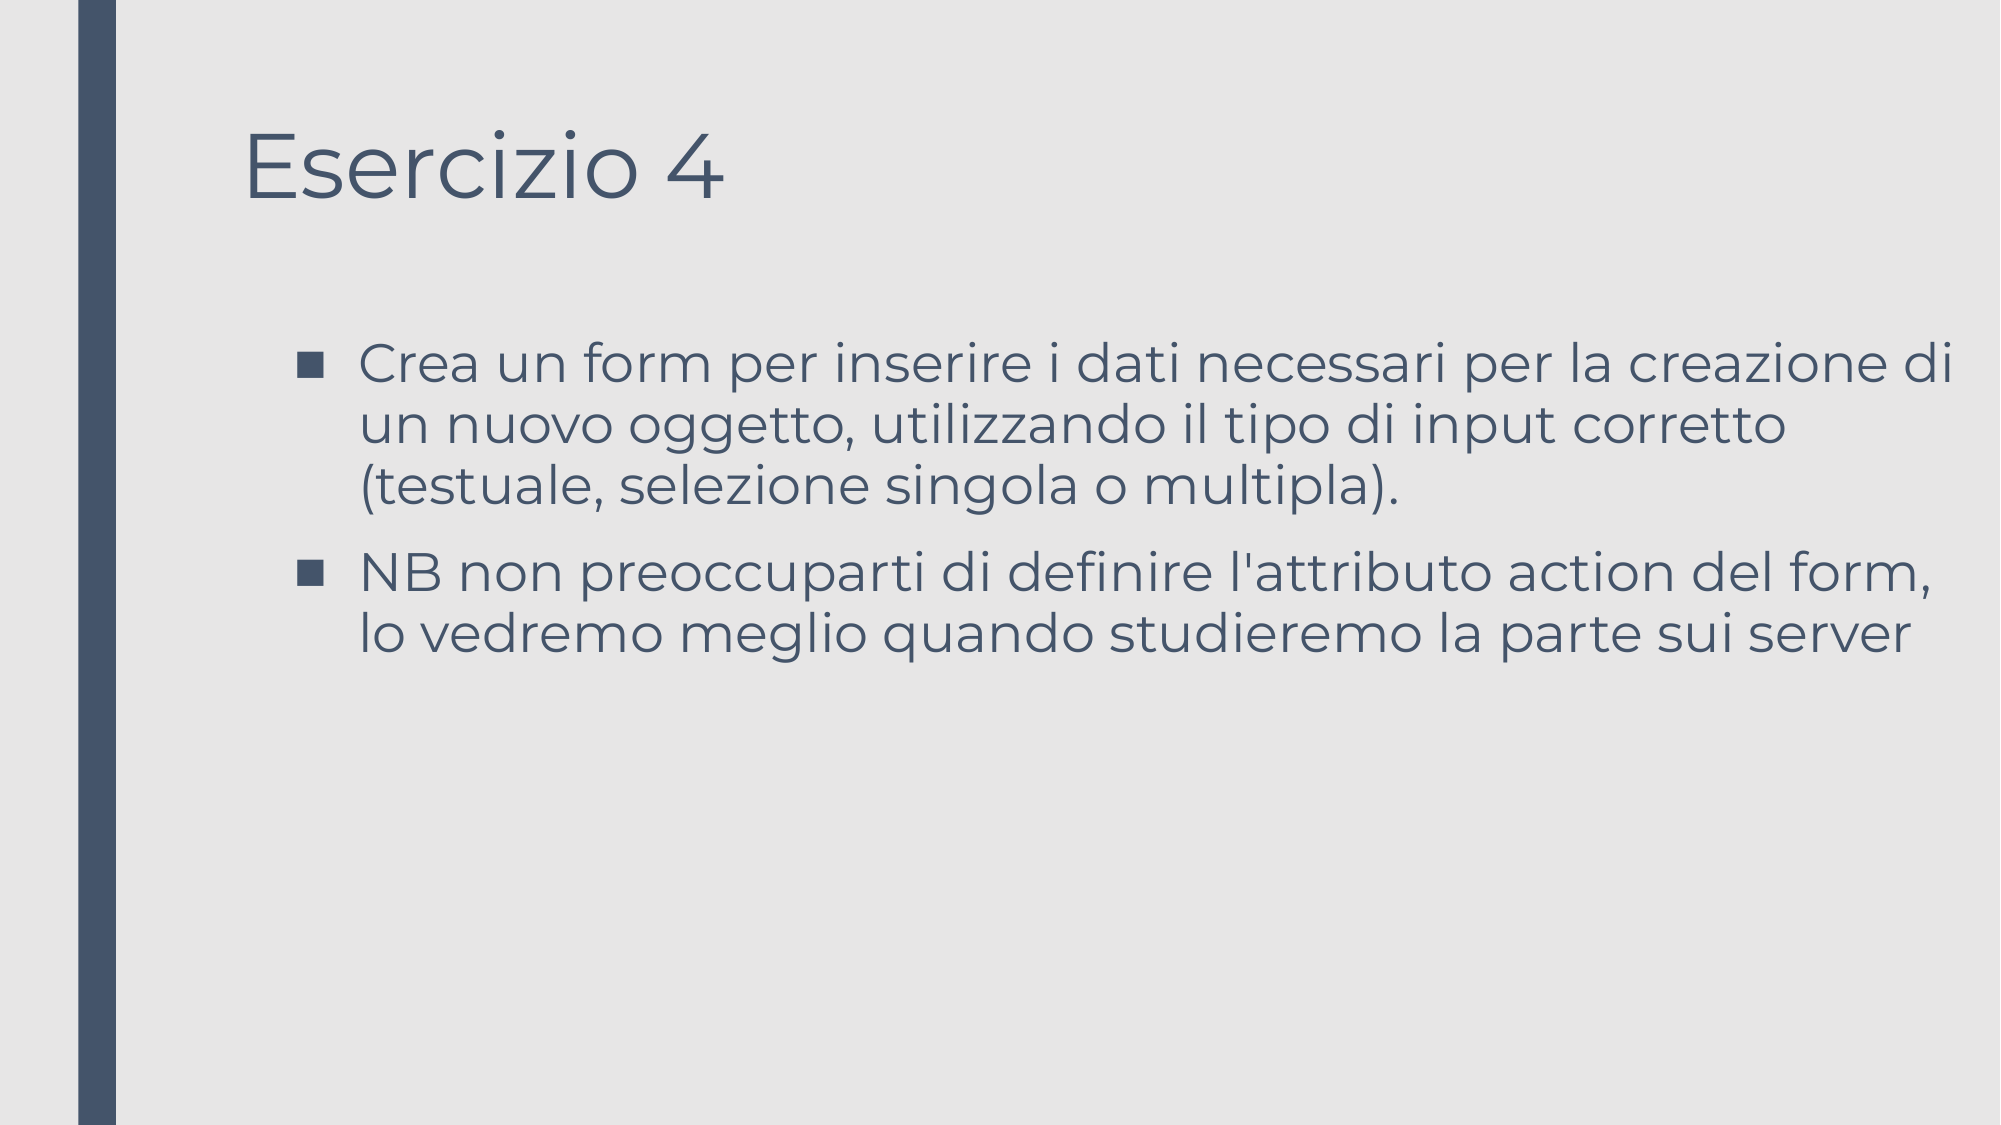

# Esercizio 4
Crea un form per inserire i dati necessari per la creazione di un nuovo oggetto, utilizzando il tipo di input corretto (testuale, selezione singola o multipla).
NB non preoccuparti di definire l'attributo action del form, lo vedremo meglio quando studieremo la parte sui server